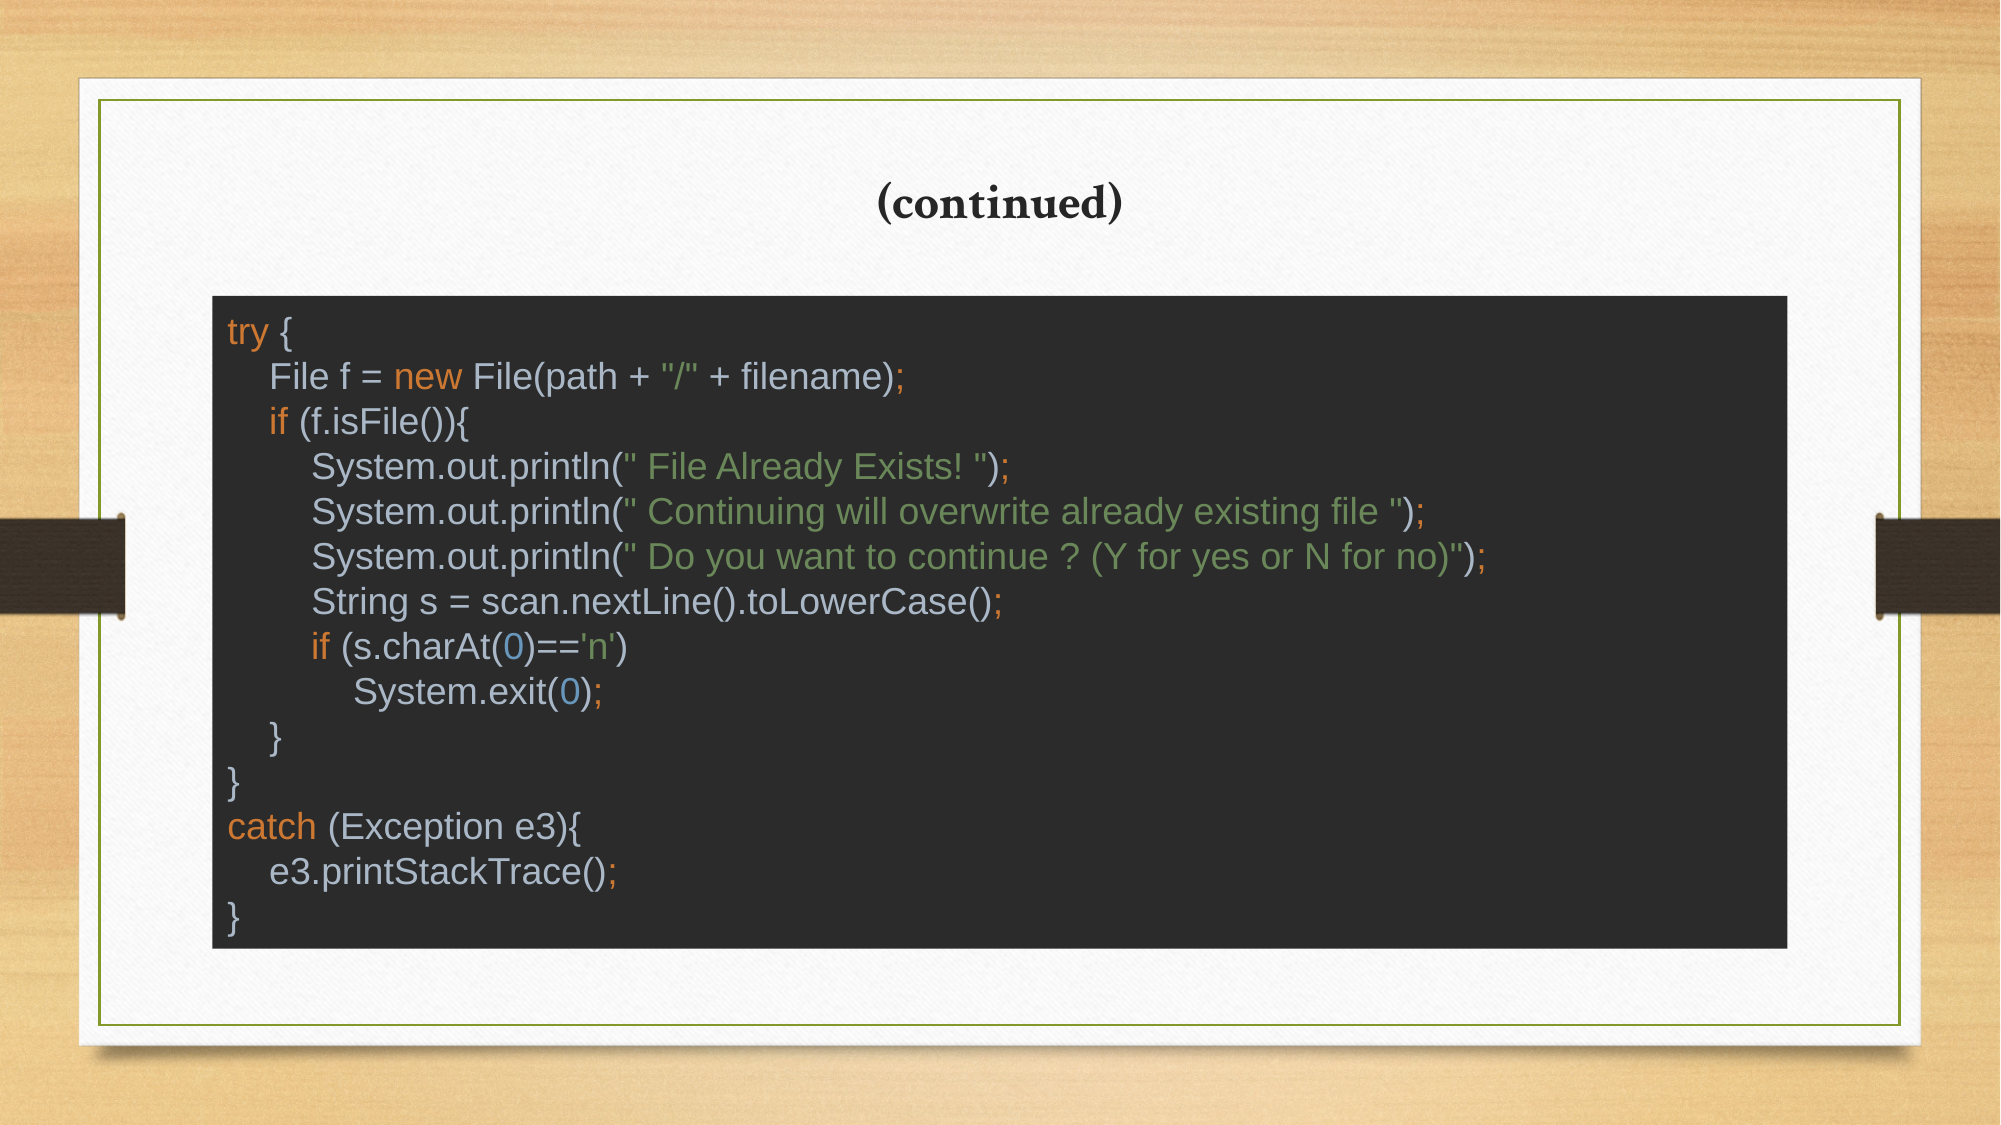

# (continued)
try {
    File f = new File(path + "/" + filename);
    if (f.isFile()){
        System.out.println(" File Already Exists! ");
        System.out.println(" Continuing will overwrite already existing file ");
        System.out.println(" Do you want to continue ? (Y for yes or N for no)");
        String s = scan.nextLine().toLowerCase();
        if (s.charAt(0)=='n')
            System.exit(0);
    }
}
catch (Exception e3){
    e3.printStackTrace();
}